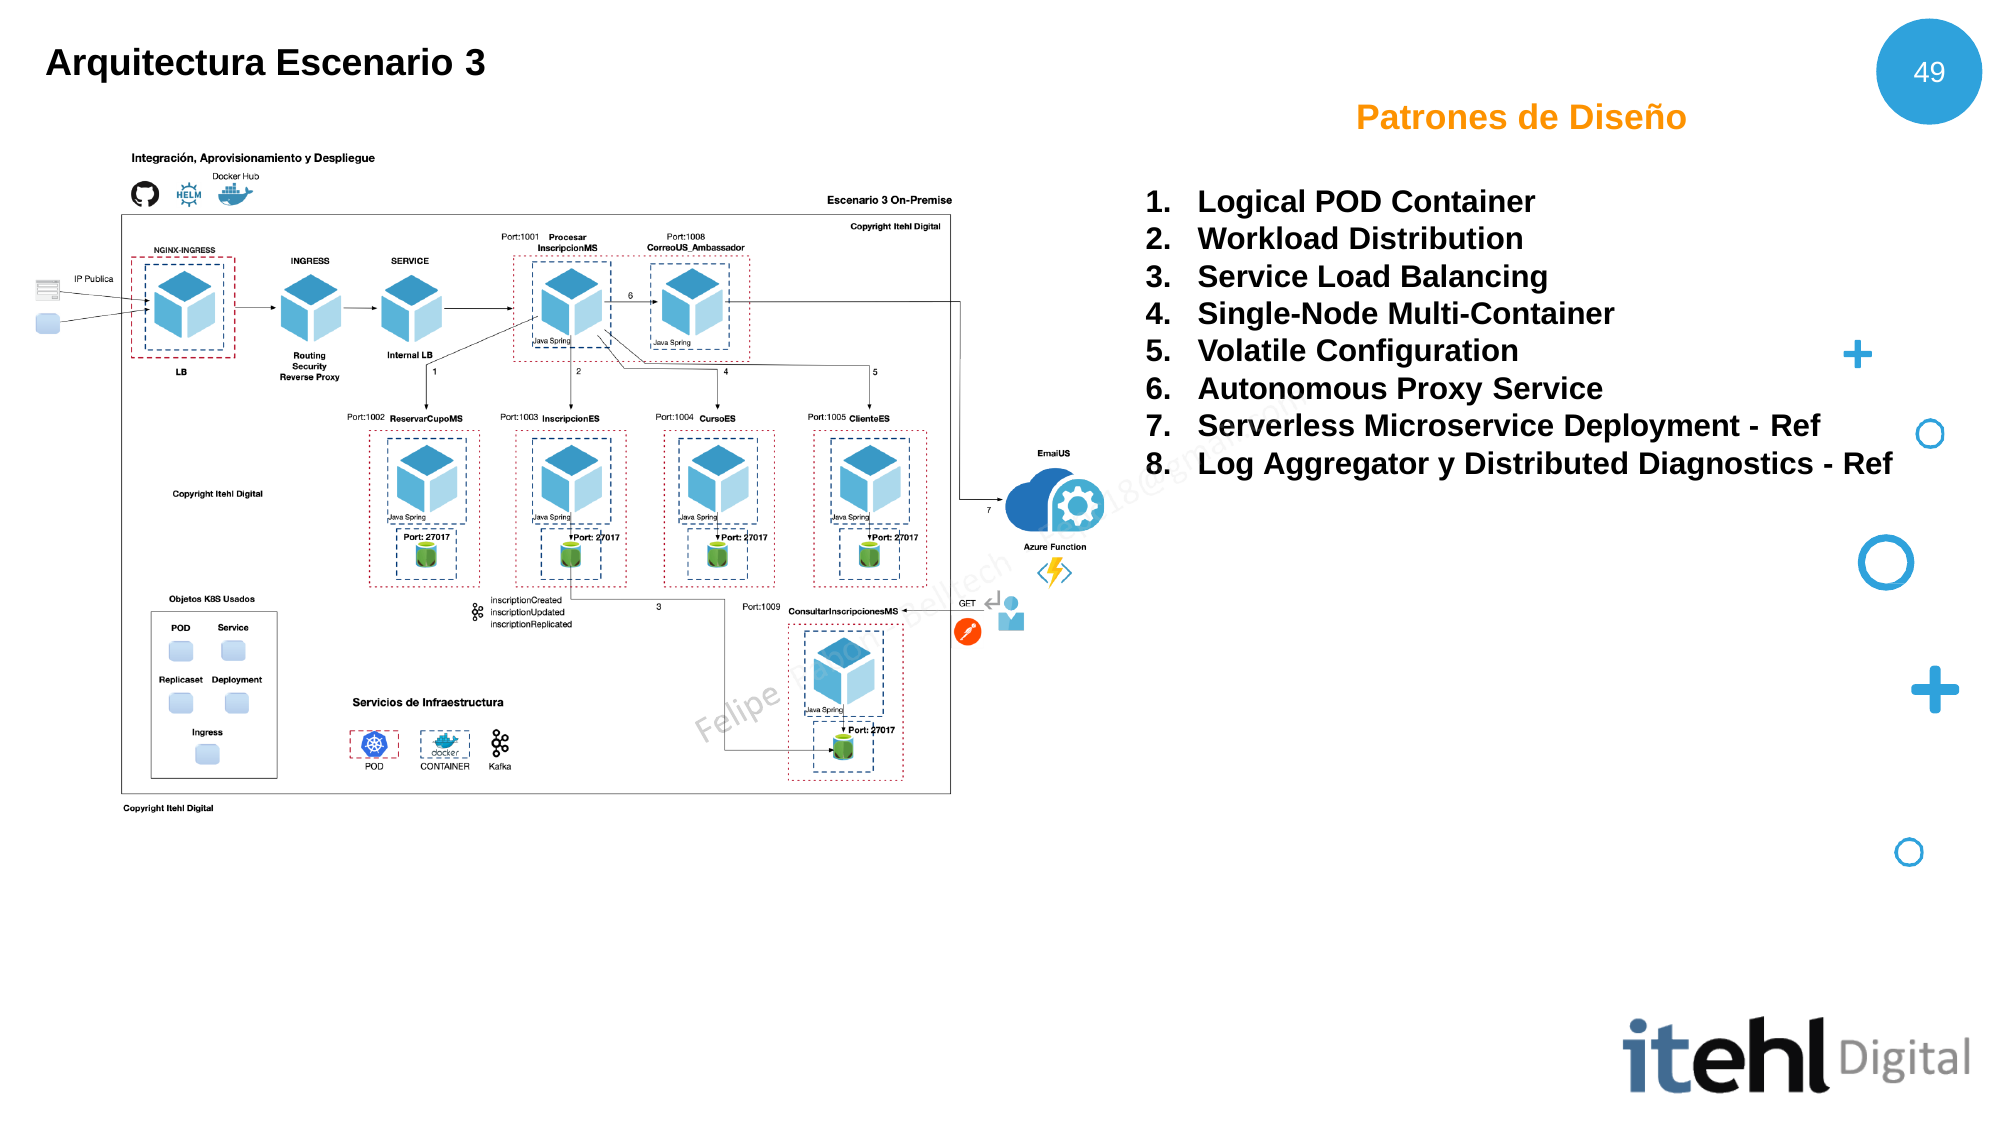

# Arquitectura Escenario 3
49
Patrones de Diseño

Logical POD Container
Workload Distribution
Service Load Balancing
Single-Node Multi-Container
Volatile Configuration
Autonomous Proxy Service
Serverless Microservice Deployment - Ref
Log Aggregator y Distributed Diagnostics - Ref